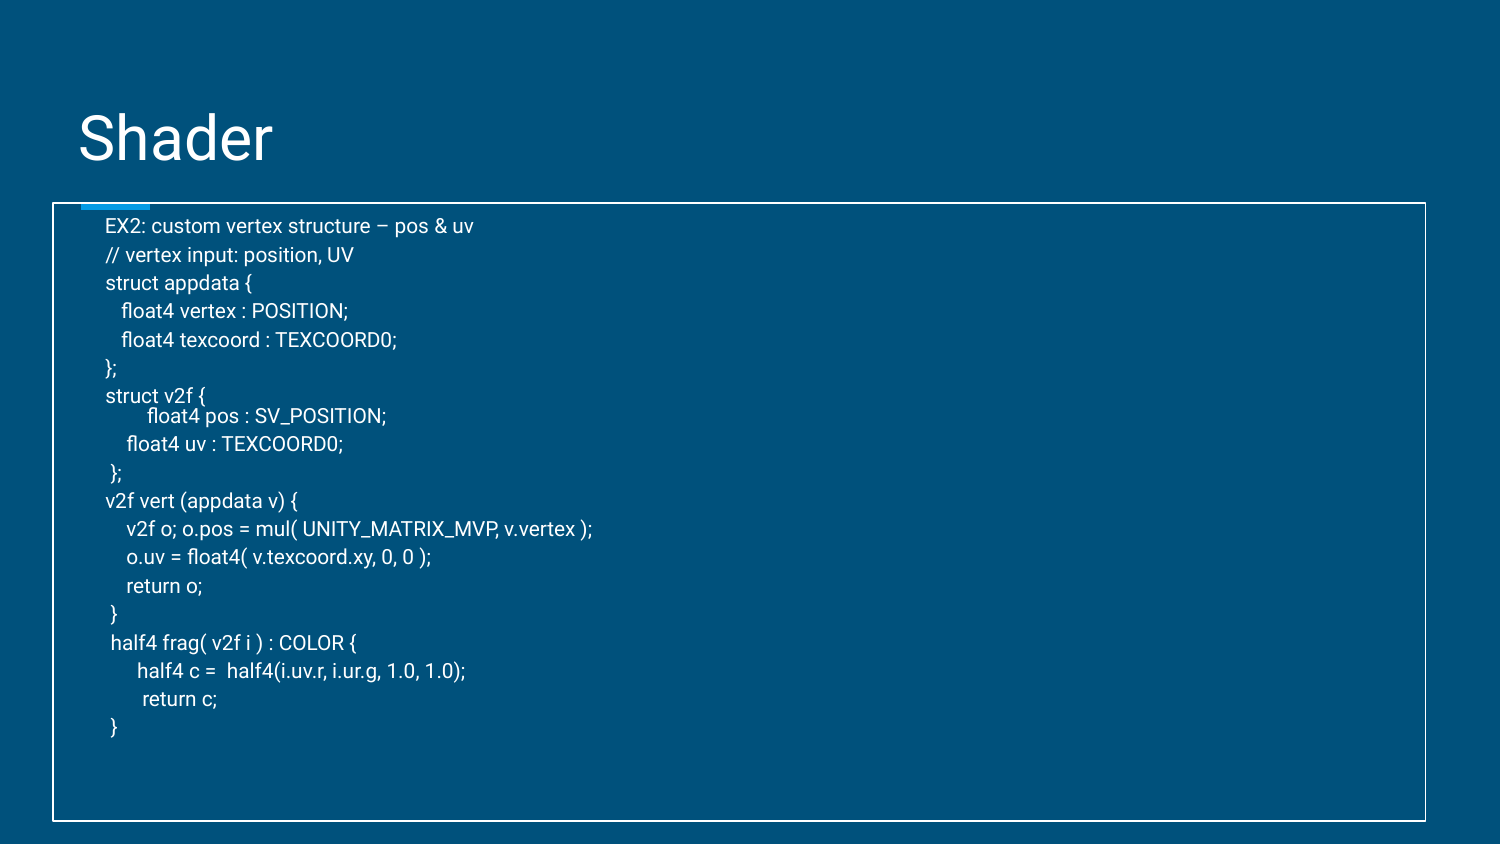

# Shader
       EX2: custom vertex structure – pos & uv
      // vertex input: position, UV
      struct appdata {
         float4 vertex : POSITION;
         float4 texcoord : TEXCOORD0;
      };
      struct v2f {
   float4 pos : SV_POSITION;
          float4 uv : TEXCOORD0;
       };
      v2f vert (appdata v) {
          v2f o; o.pos = mul( UNITY_MATRIX_MVP, v.vertex );
          o.uv = float4( v.texcoord.xy, 0, 0 );
          return o;
       }
       half4 frag( v2f i ) : COLOR {
            half4 c =  half4(i.uv.r, i.ur.g, 1.0, 1.0);
             return c;
       }